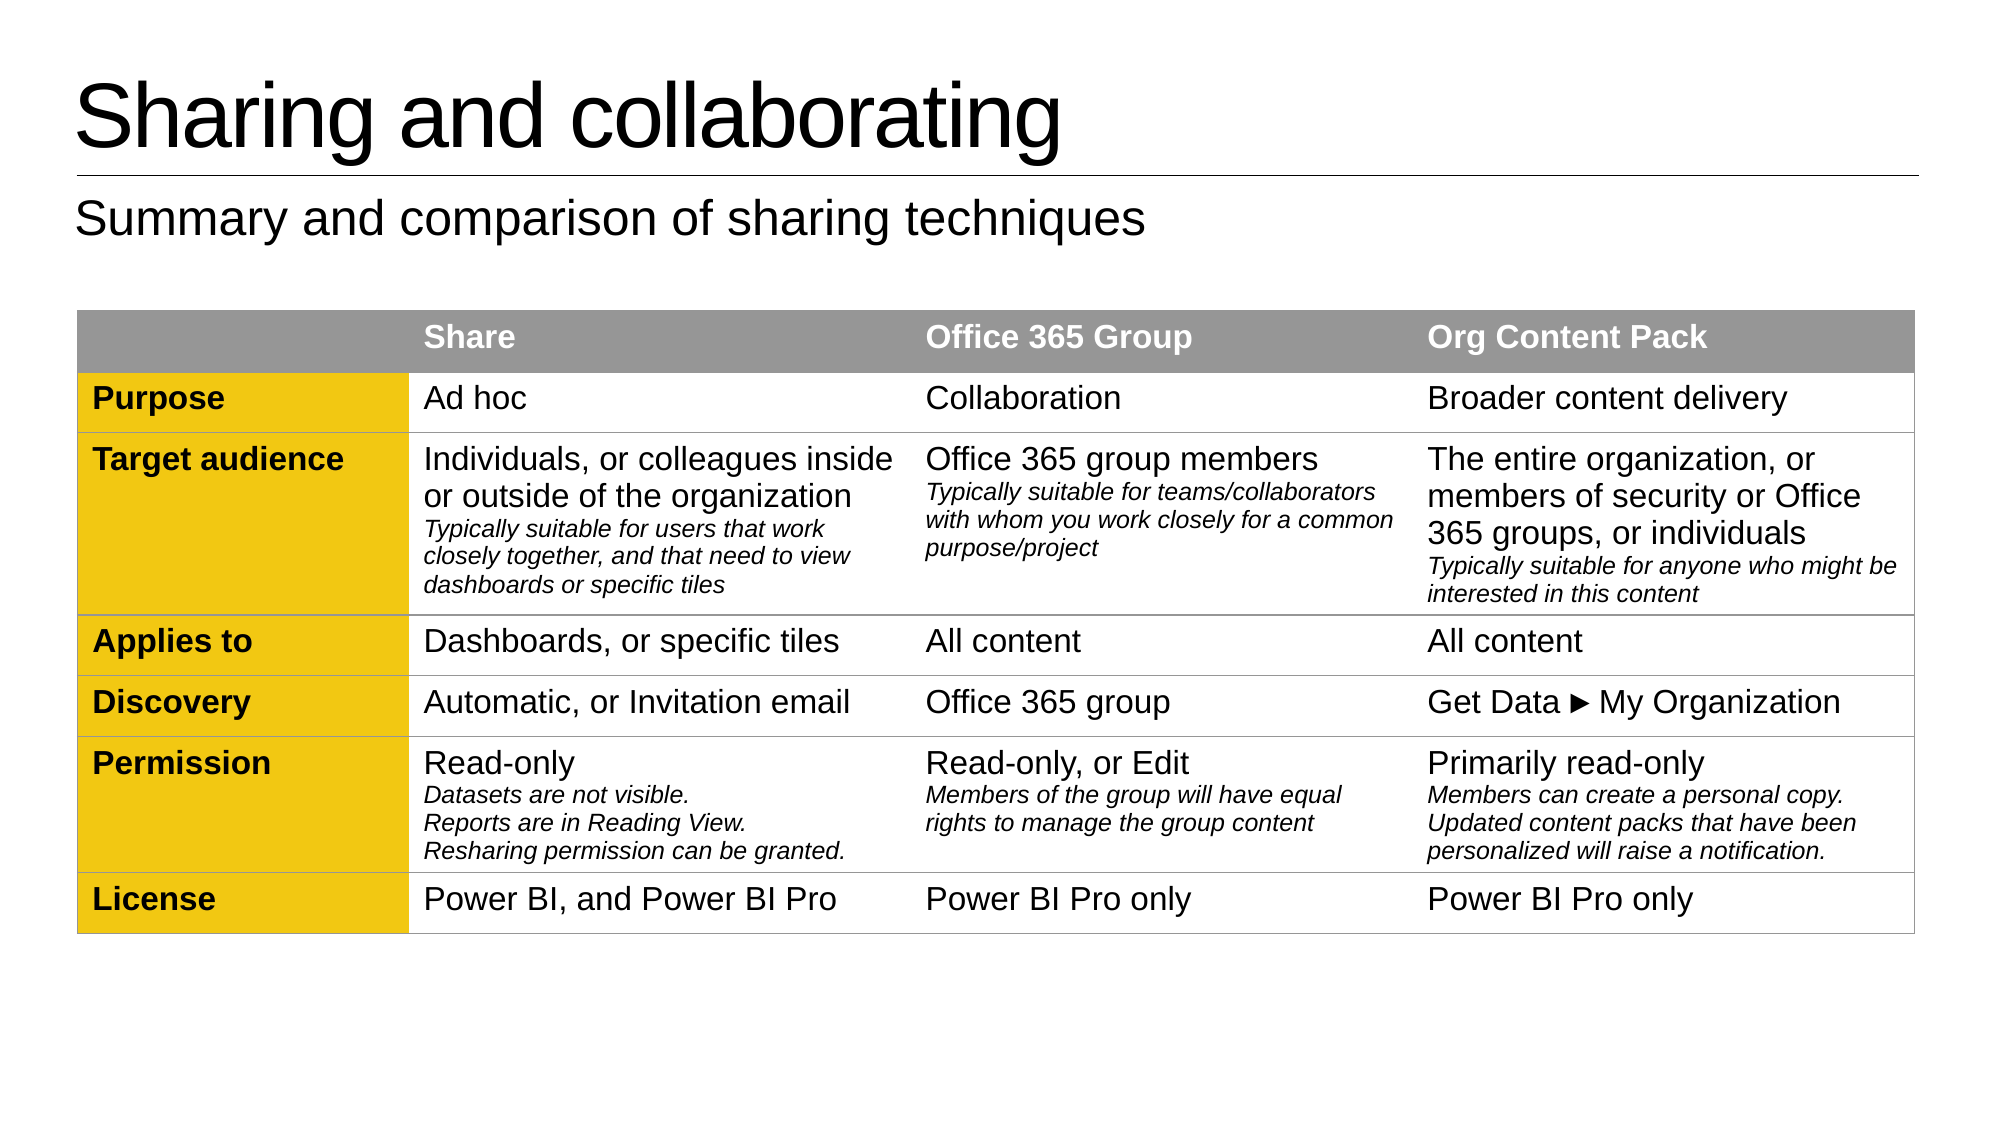

# Sharing and collaborating
Summary and comparison of sharing techniques
|  | Share | Office 365 Group | Org Content Pack |
| --- | --- | --- | --- |
| Purpose | Ad hoc | Collaboration | Broader content delivery |
| Target audience | Individuals, or colleagues inside or outside of the organization Typically suitable for users that work closely together, and that need to view dashboards or specific tiles | Office 365 group members Typically suitable for teams/collaborators with whom you work closely for a common purpose/project | The entire organization, or members of security or Office 365 groups, or individuals Typically suitable for anyone who might be interested in this content |
| Applies to | Dashboards, or specific tiles | All content | All content |
| Discovery | Automatic, or Invitation email | Office 365 group | Get Data ► My Organization |
| Permission | Read-only Datasets are not visible. Reports are in Reading View. Resharing permission can be granted. | Read-only, or Edit Members of the group will have equal rights to manage the group content | Primarily read-only Members can create a personal copy. Updated content packs that have been personalized will raise a notification. |
| License | Power BI, and Power BI Pro | Power BI Pro only | Power BI Pro only |